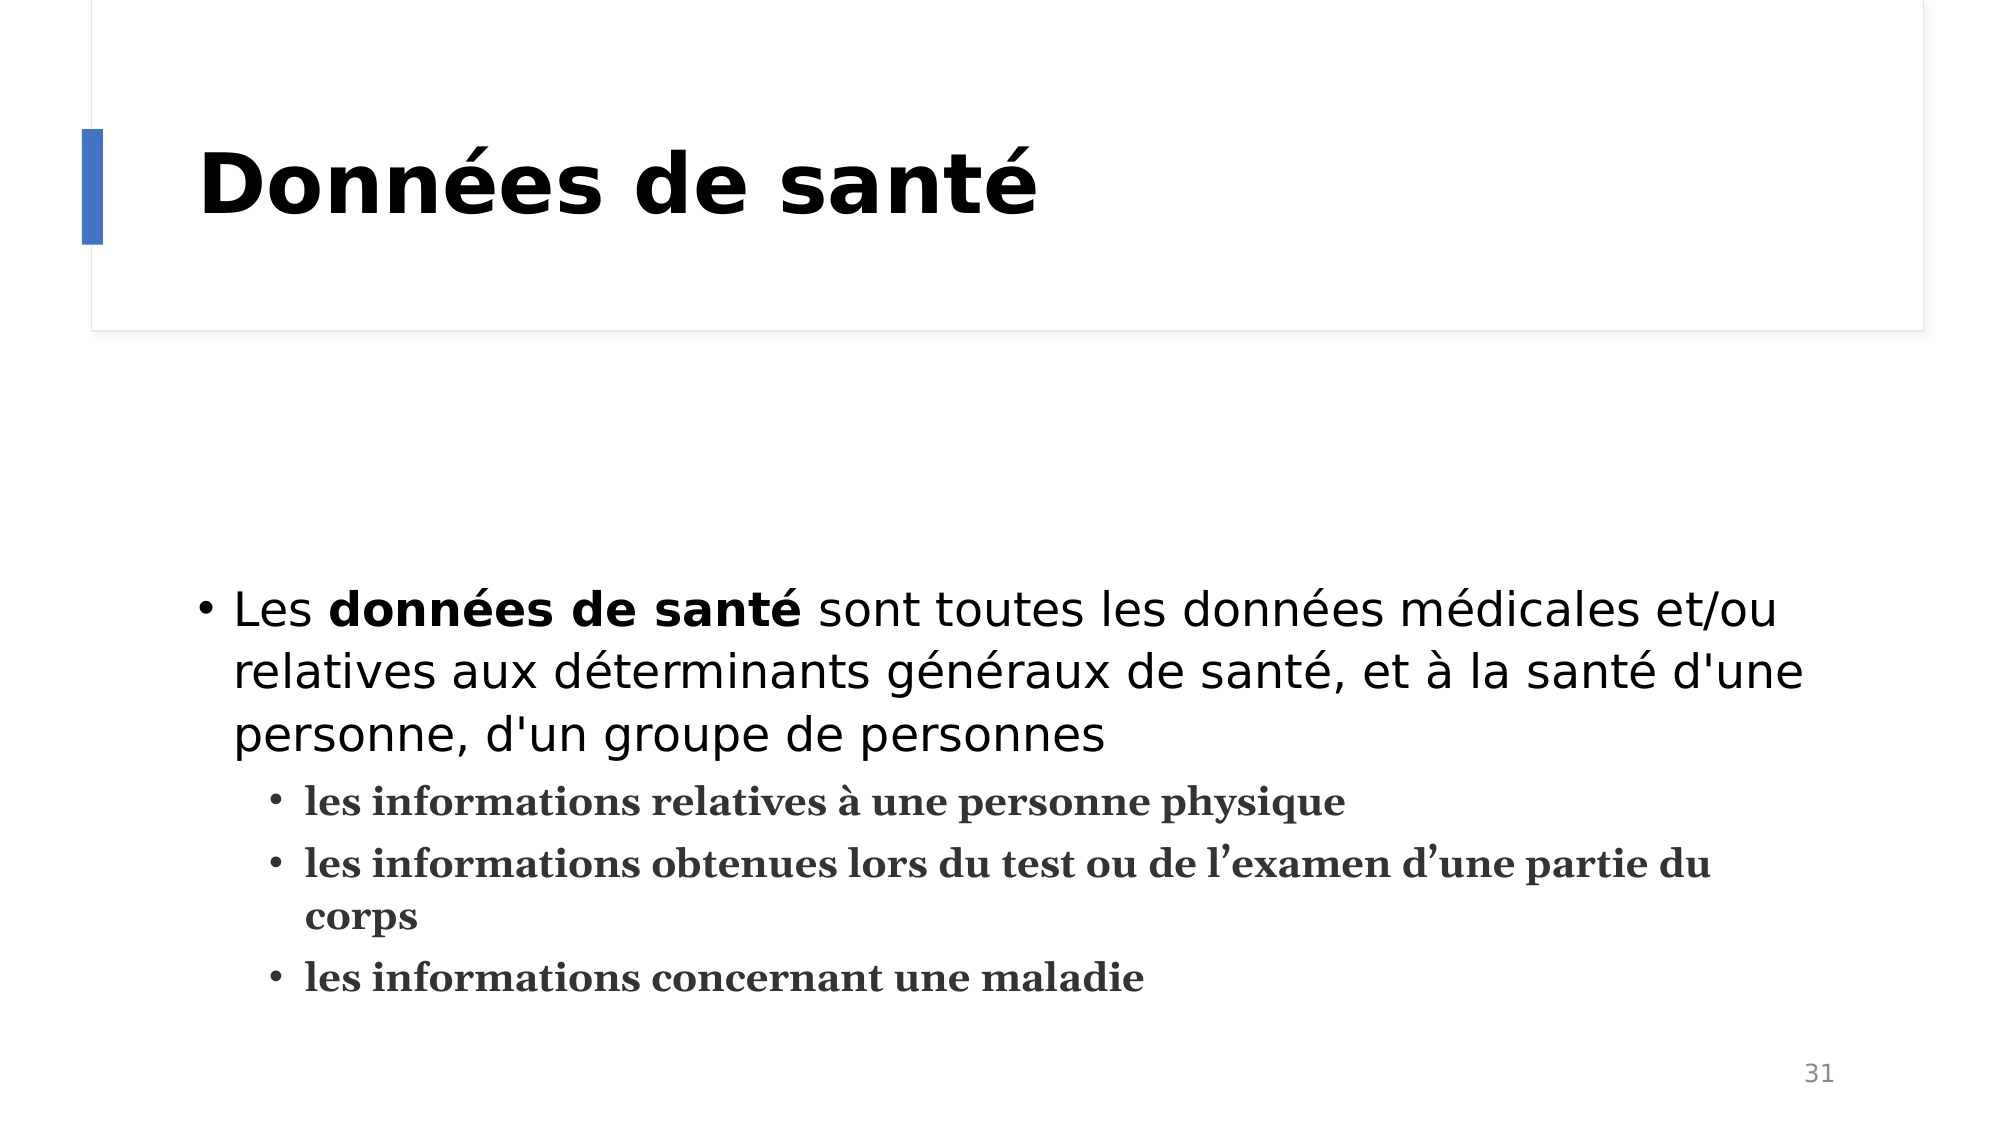

# Données de santé

Les données de santé sont toutes les données médicales et/ou relatives aux déterminants généraux de santé, et à la santé d'une personne, d'un groupe de personnes
les informations relatives à une personne physique
les informations obtenues lors du test ou de l’examen d’une partie du corps
les informations concernant une maladie
31